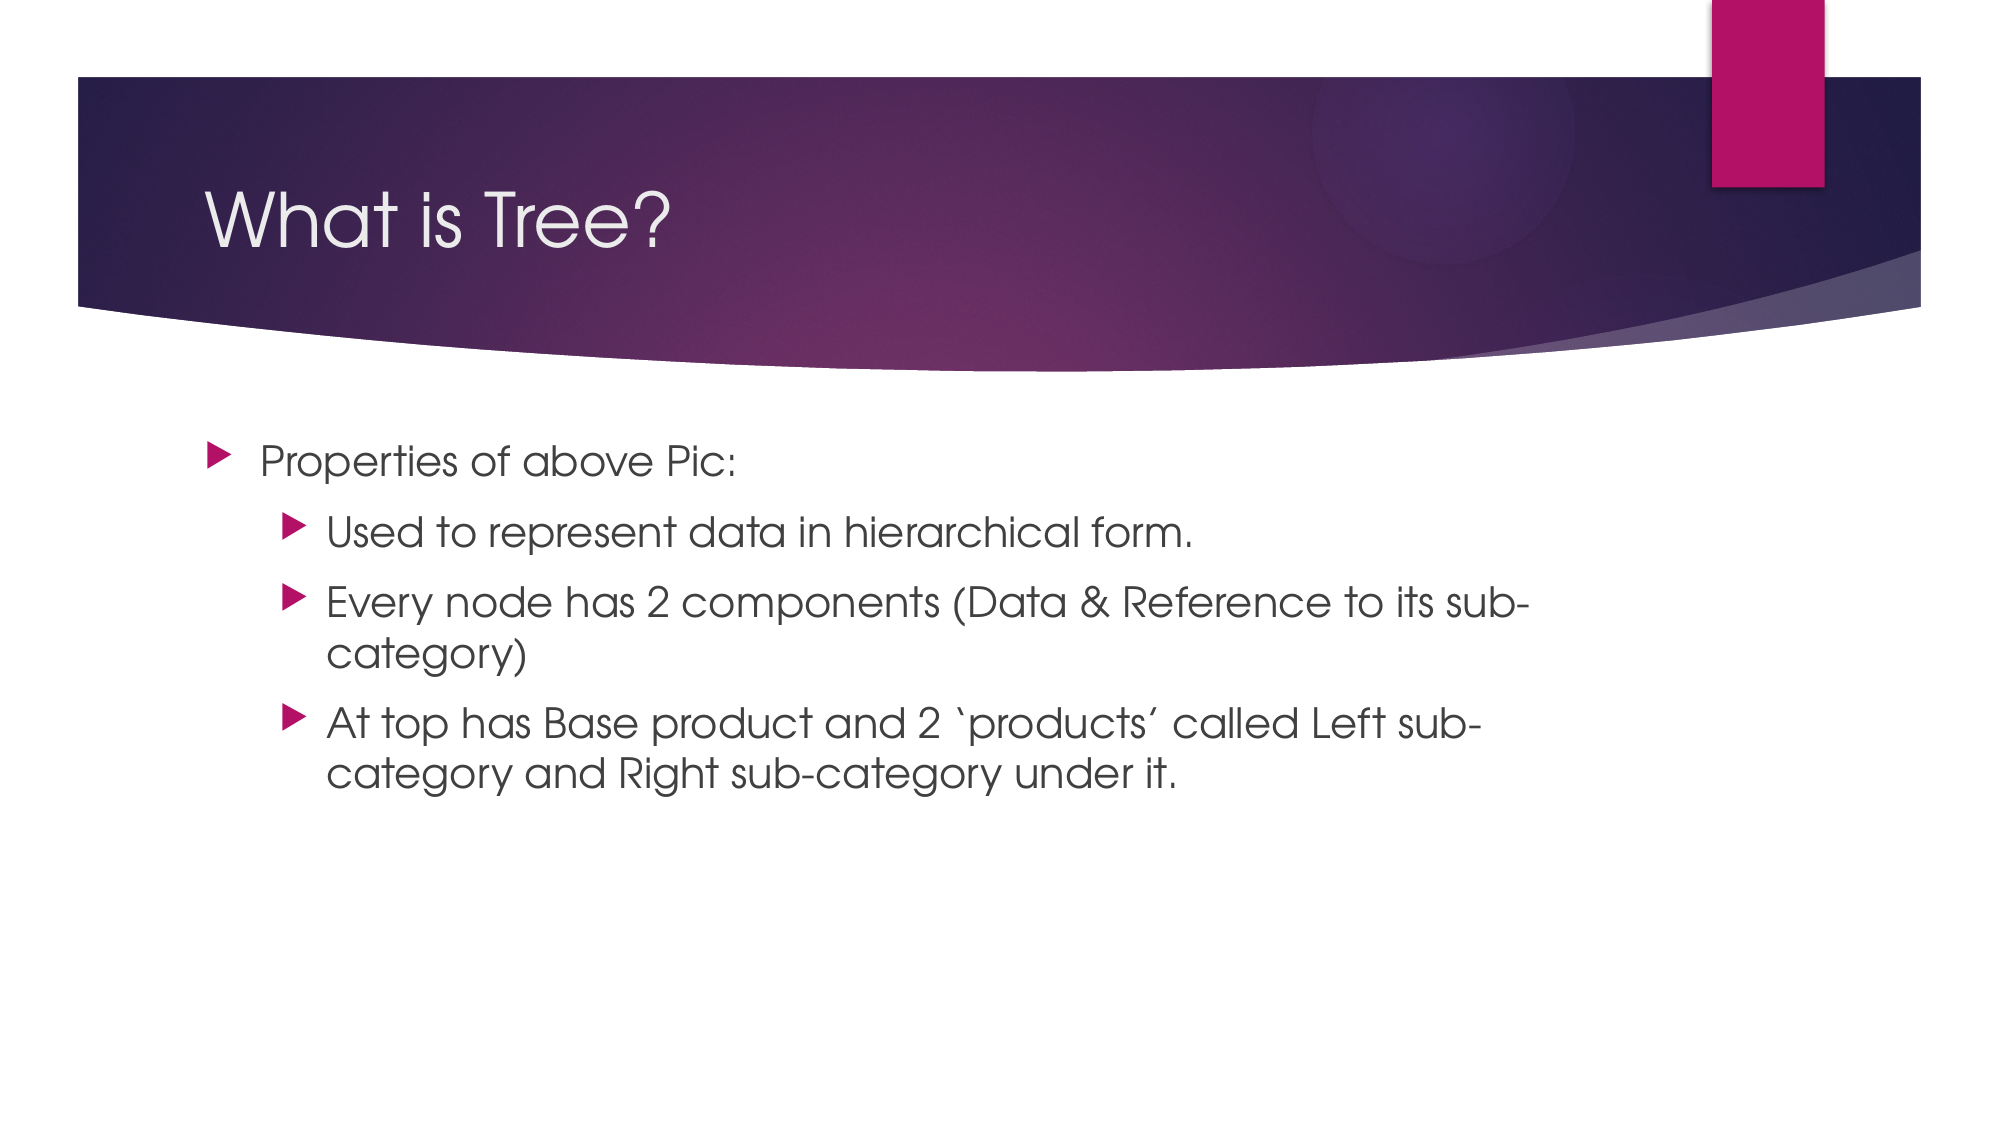

# What is Tree?
Properties of above Pic:
Used to represent data in hierarchical form.
Every node has 2 components (Data & Reference to its sub-category)
At top has Base product and 2 ‘products’ called Left sub-category and Right sub-category under it.